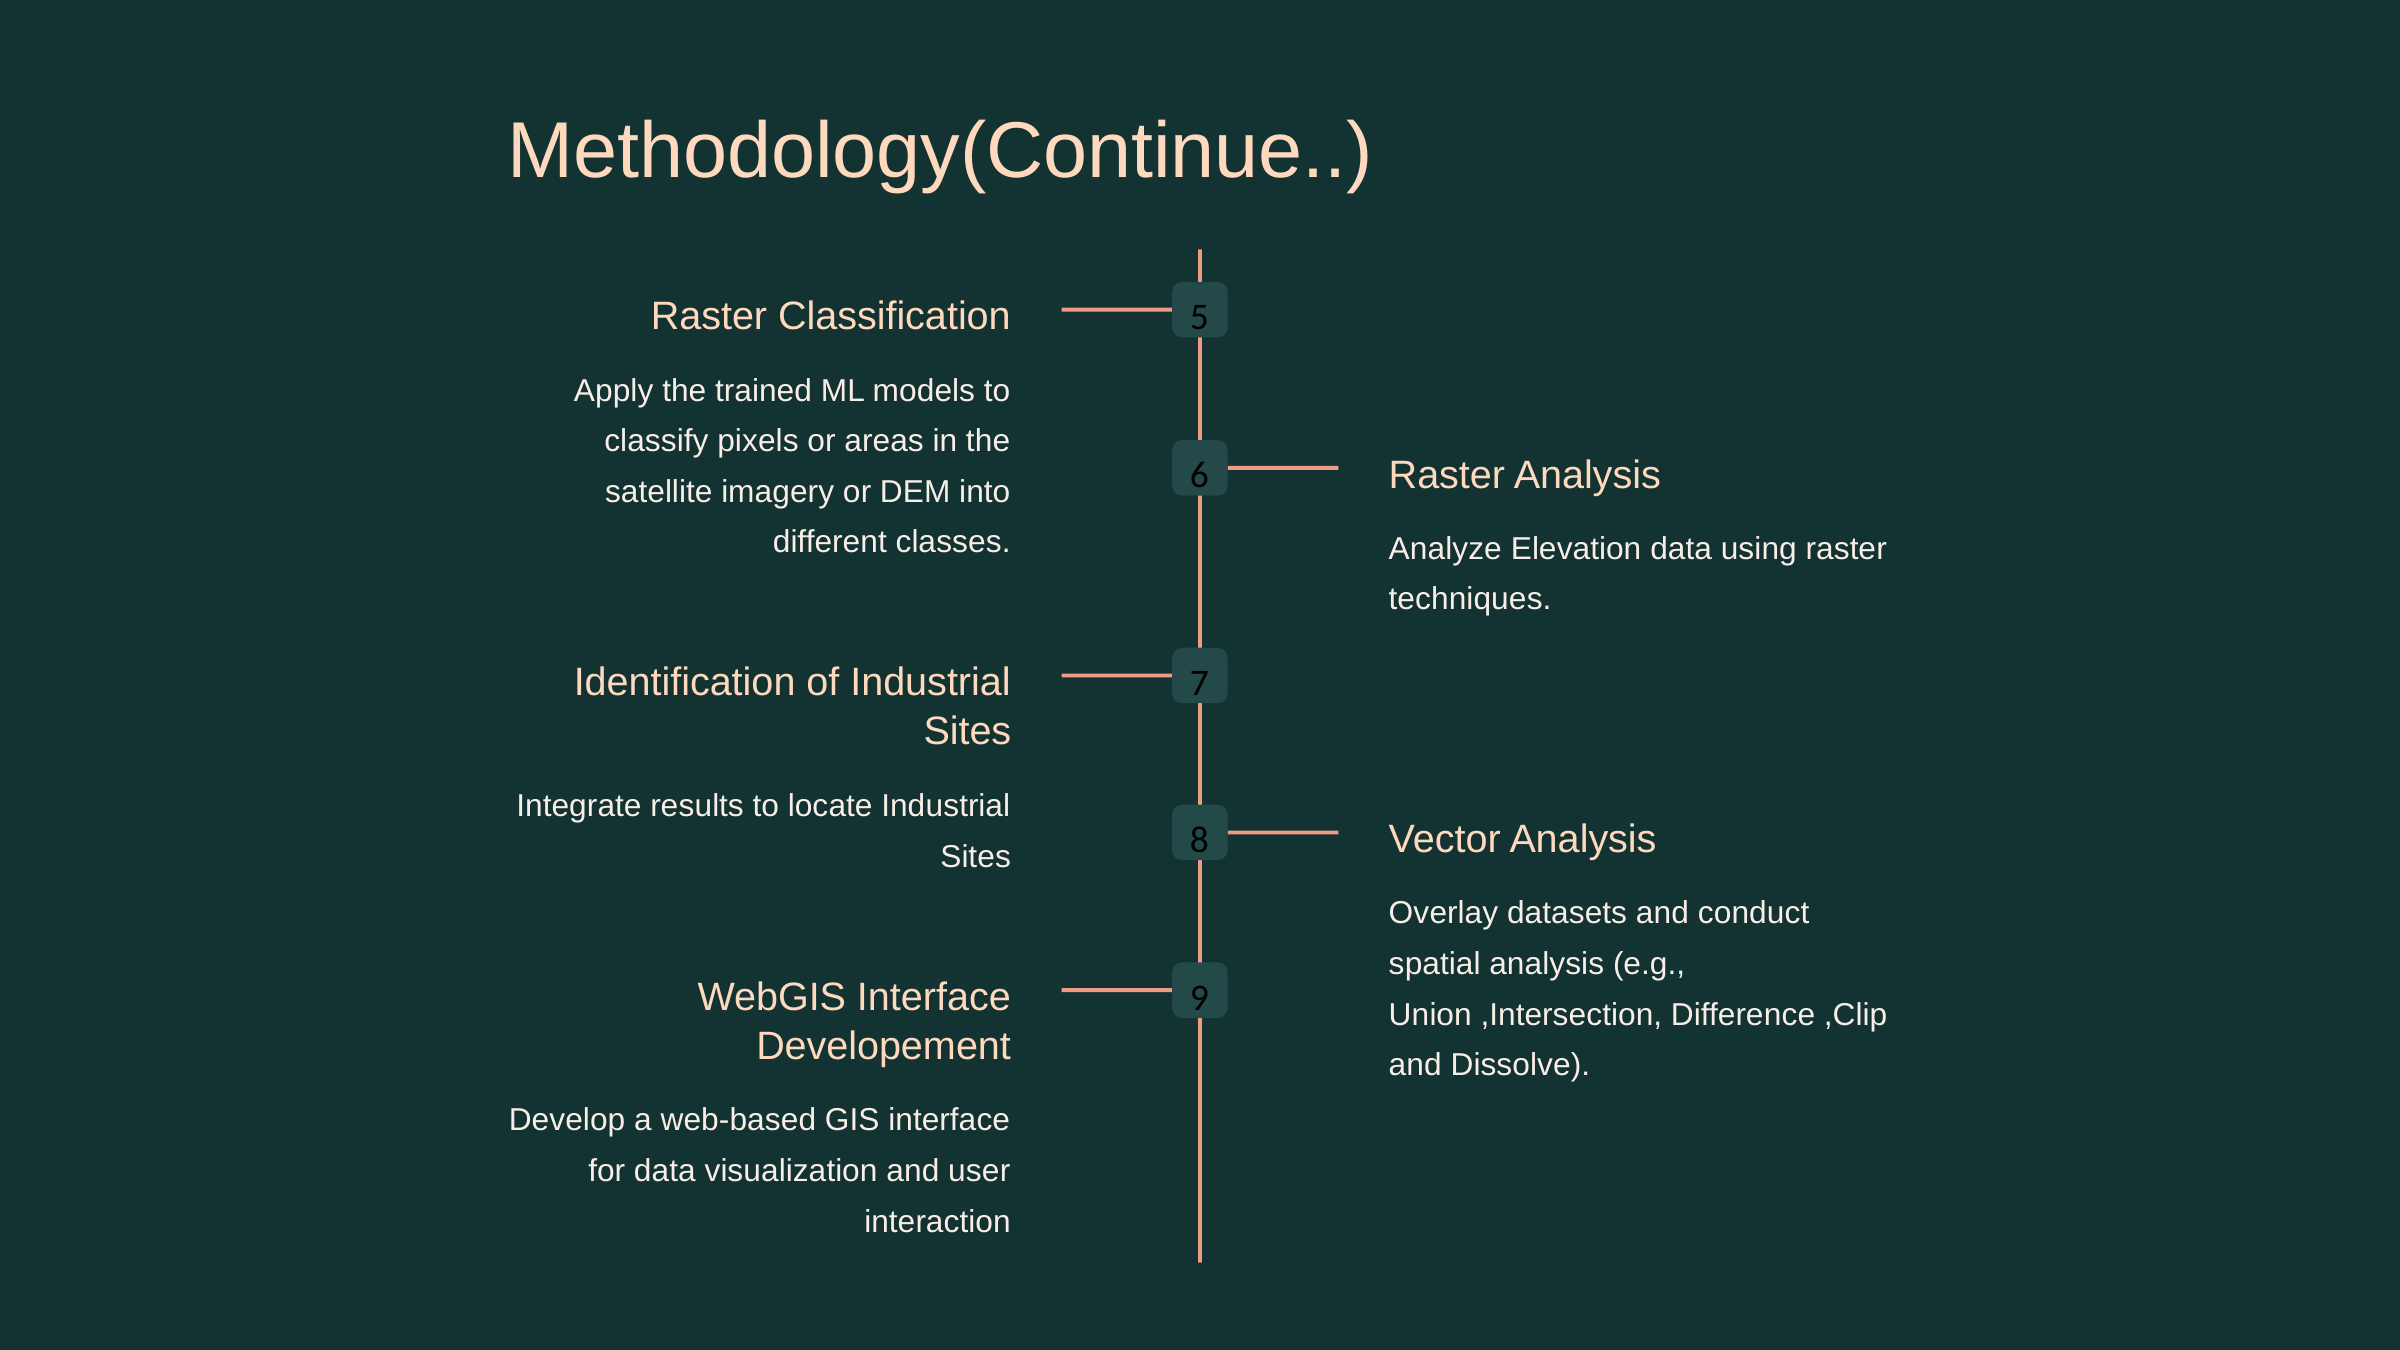

Methodology(Continue..)

Raster Classification
5

Apply the trained ML models to classify pixels or areas in the satellite imagery or DEM into different classes.
Raster Analysis
6

Analyze Elevation data using raster techniques.
Identification of Industrial Sites
7

Integrate results to locate Industrial Sites
Vector Analysis
8

Overlay datasets and conduct spatial analysis (e.g., Union ,Intersection, Difference ,Clip and Dissolve).
WebGIS Interface Developement
9

Develop a web-based GIS interface for data visualization and user interaction